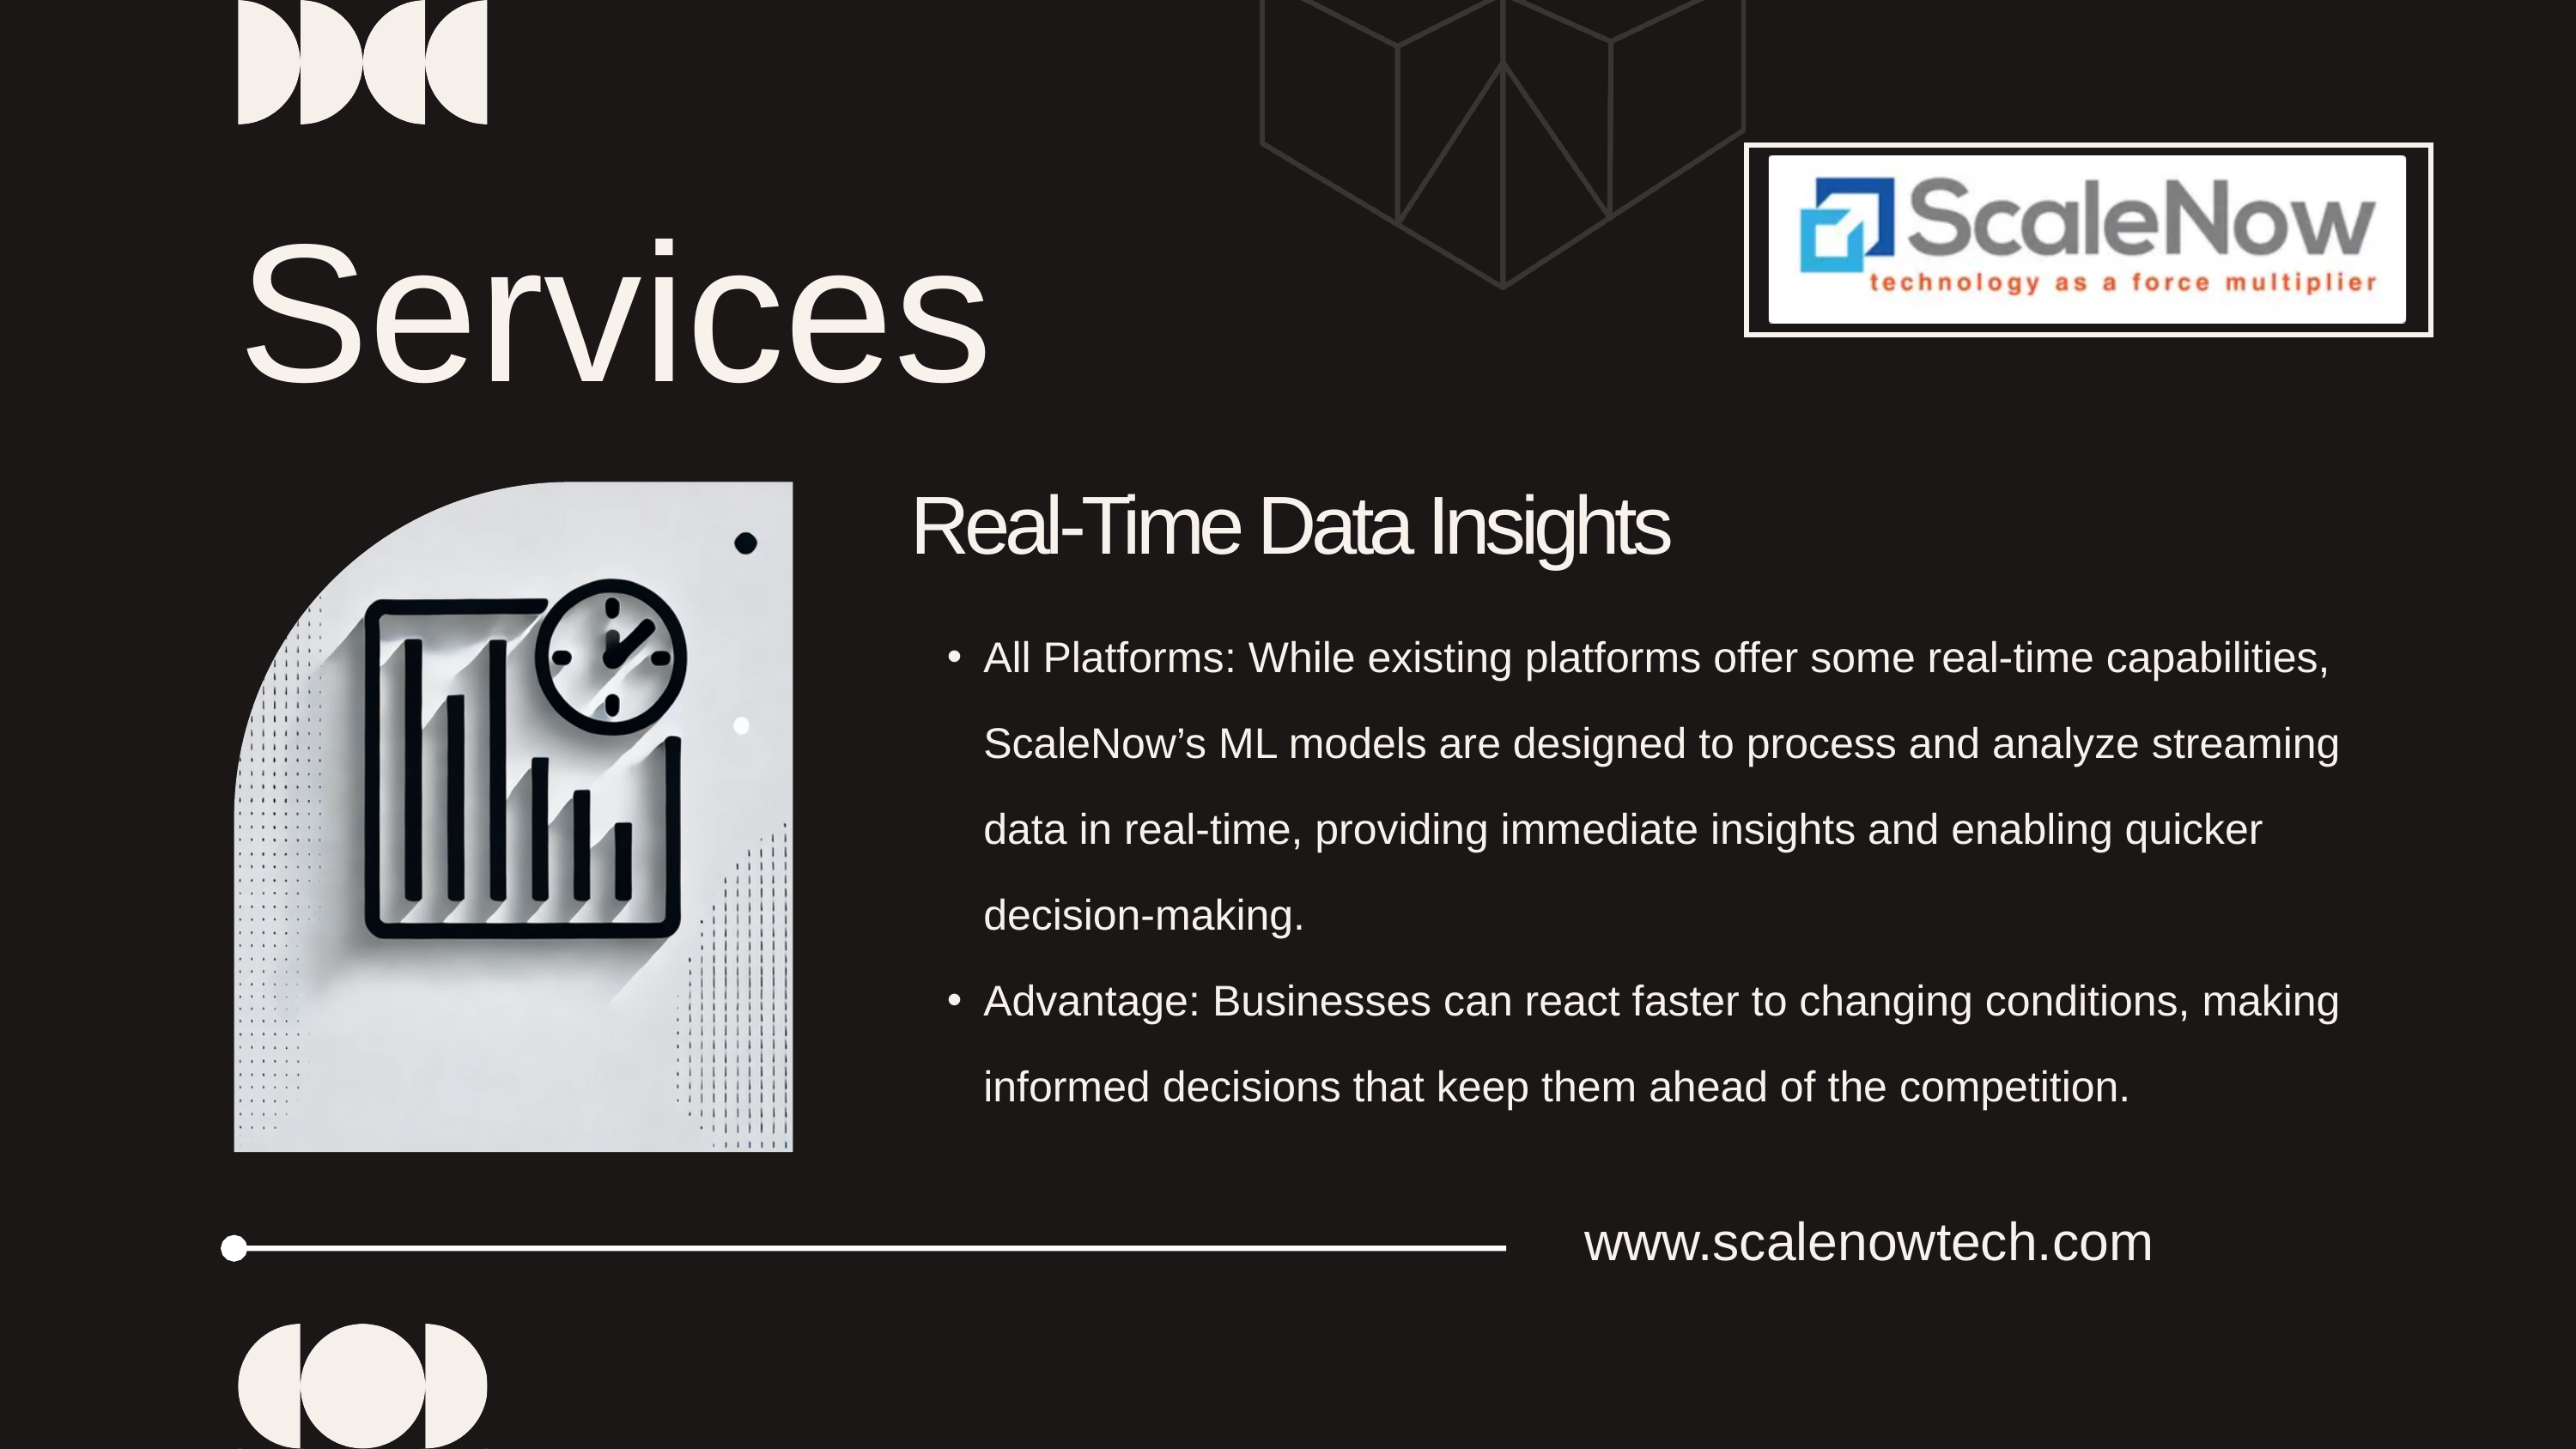

Services

Real-Time Data Insights
All Platforms: While existing platforms offer some real-time capabilities, ScaleNow’s ML models are designed to process and analyze streaming data in real-time, providing immediate insights and enabling quicker decision-making.
Advantage: Businesses can react faster to changing conditions, making informed decisions that keep them ahead of the competition.

www.scalenowtech.com